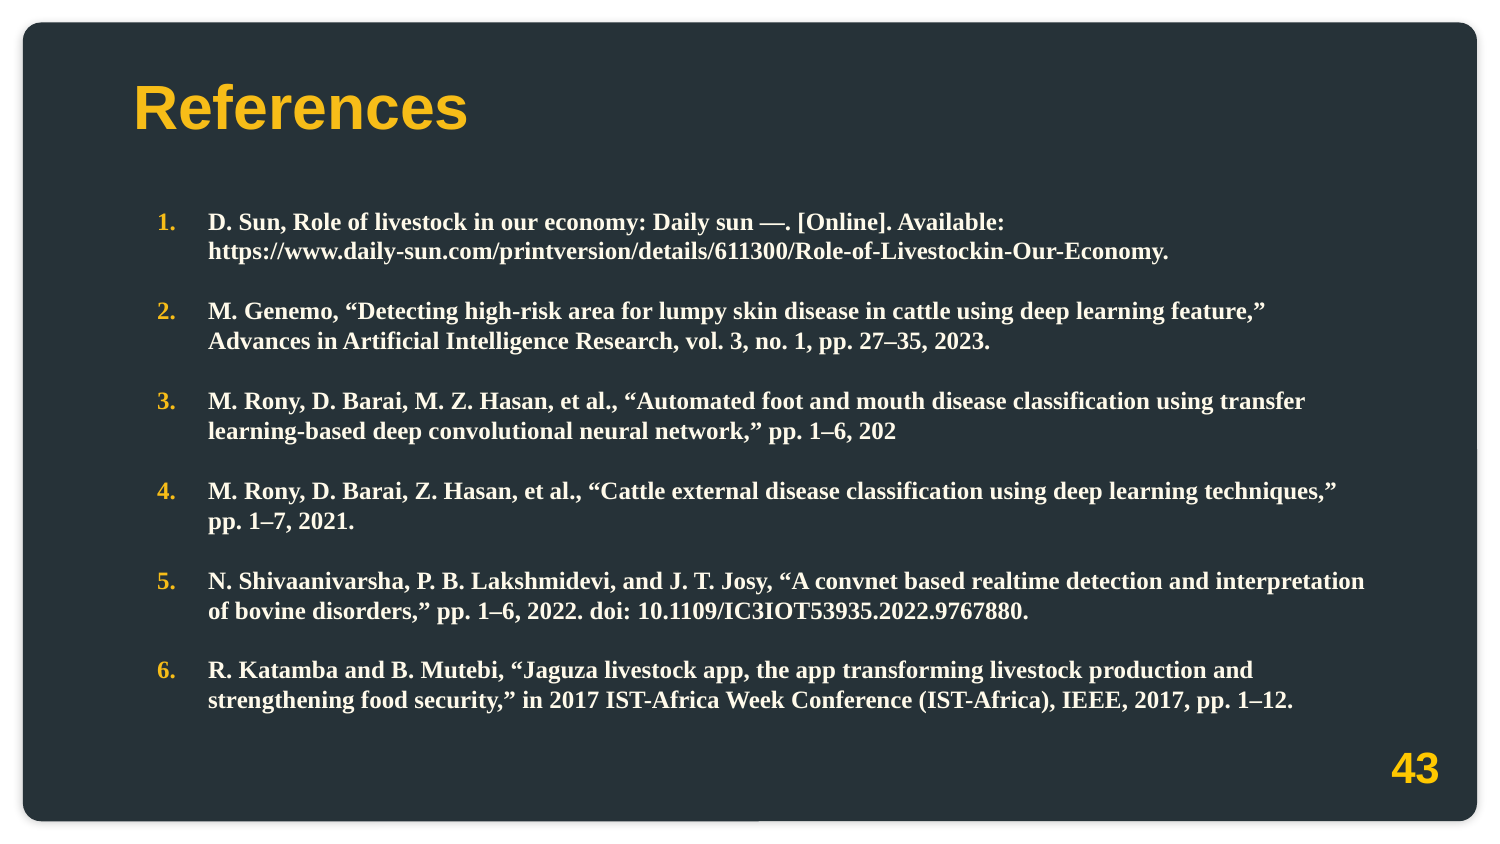

# References

D. Sun, Role of livestock in our economy: Daily sun —. [Online]. Available: https://www.daily-sun.com/printversion/details/611300/Role-of-Livestockin-Our-Economy.

M. Genemo, “Detecting high-risk area for lumpy skin disease in cattle using deep learning feature,” Advances in Artificial Intelligence Research, vol. 3, no. 1, pp. 27–35, 2023.

M. Rony, D. Barai, M. Z. Hasan, et al., “Automated foot and mouth disease classification using transfer learning-based deep convolutional neural network,” pp. 1–6, 202

M. Rony, D. Barai, Z. Hasan, et al., “Cattle external disease classification using deep learning techniques,” pp. 1–7, 2021.

N. Shivaanivarsha, P. B. Lakshmidevi, and J. T. Josy, “A convnet based realtime detection and interpretation of bovine disorders,” pp. 1–6, 2022. doi: 10.1109/IC3IOT53935.2022.9767880.

R. Katamba and B. Mutebi, “Jaguza livestock app, the app transforming livestock production and strengthening food security,” in 2017 IST-Africa Week Conference (IST-Africa), IEEE, 2017, pp. 1–12.

43